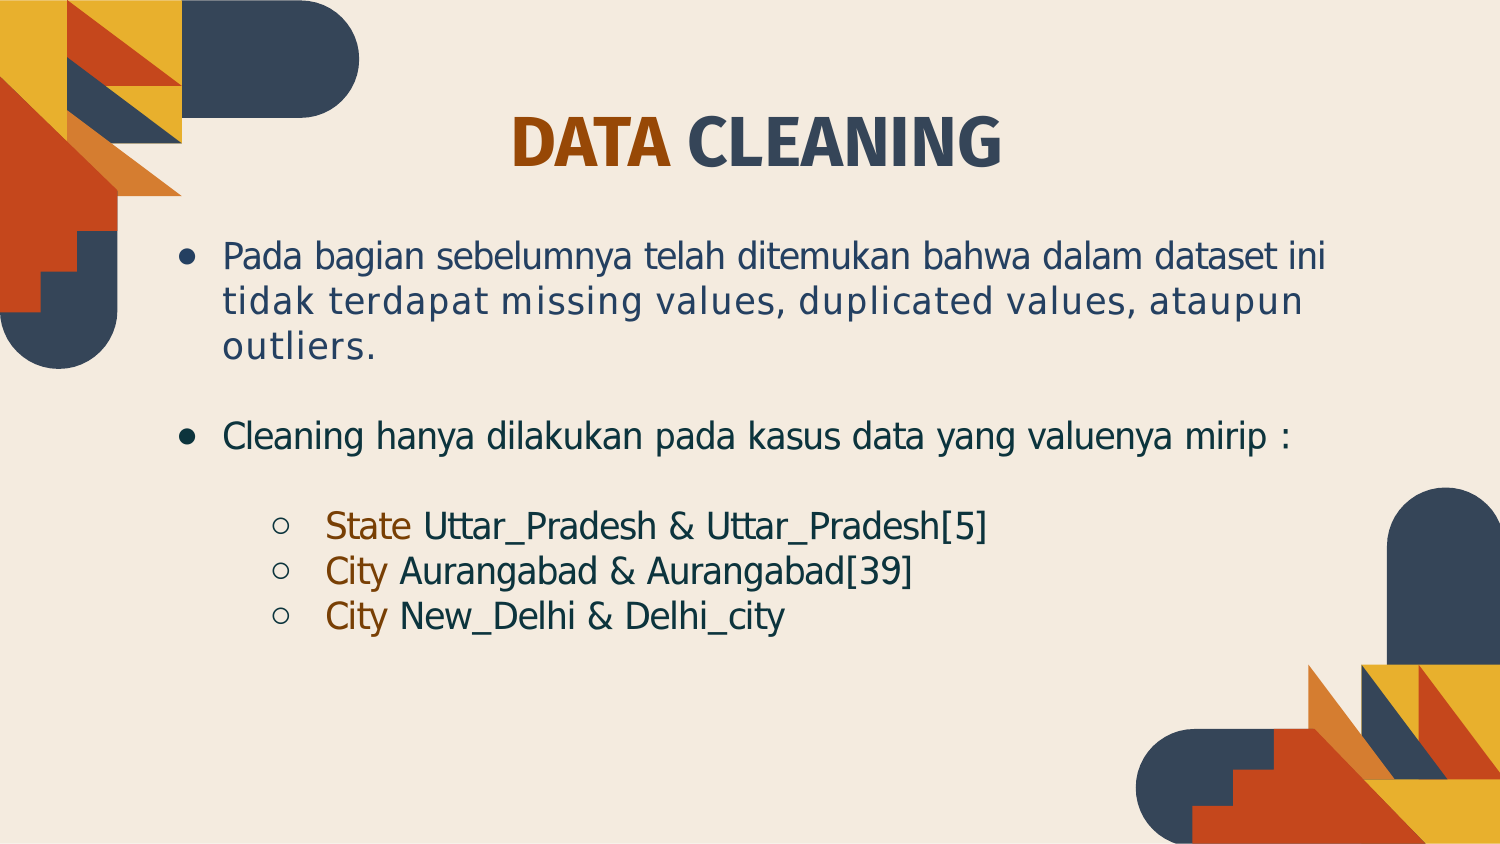

# DATA CLEANING
Pada bagian sebelumnya telah ditemukan bahwa dalam dataset ini tidak terdapat missing values, duplicated values, ataupun outliers.

Cleaning hanya dilakukan pada kasus data yang valuenya mirip :

State Uttar_Pradesh & Uttar_Pradesh[5]
City Aurangabad & Aurangabad[39]
City New_Delhi & Delhi_city